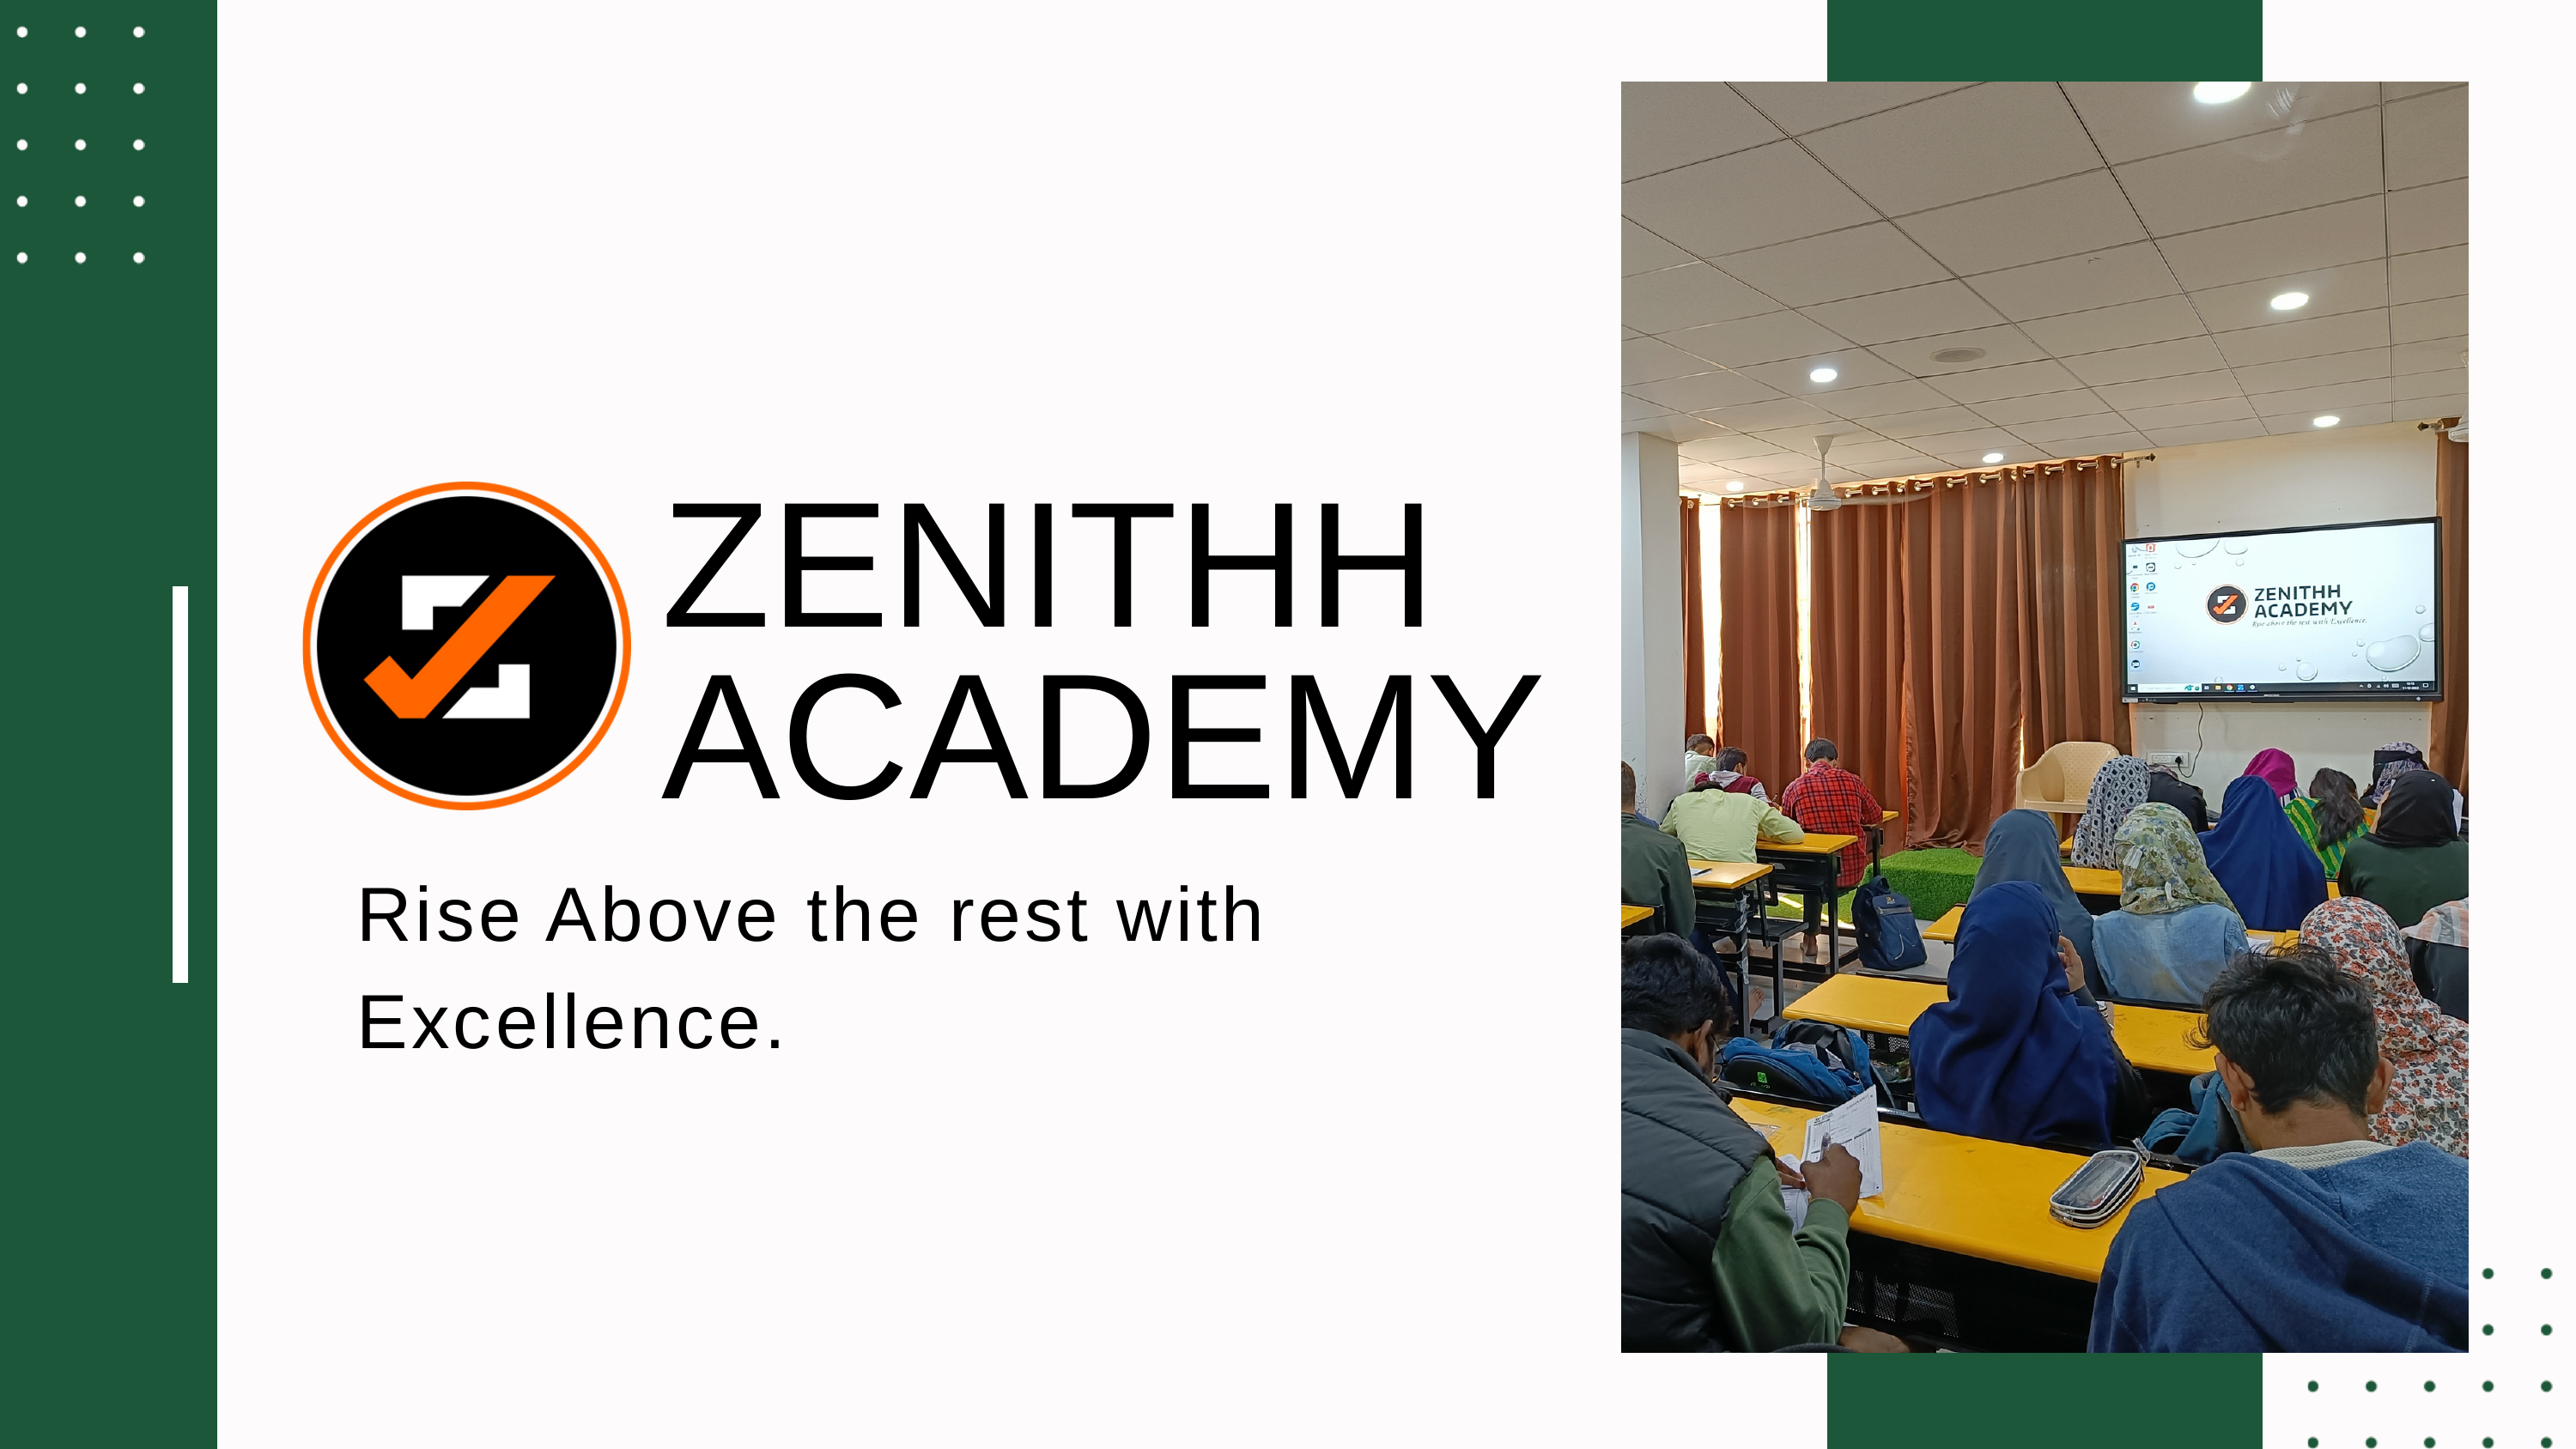

ZENITHH
ACADEMY

Rise Above the rest with Excellence.